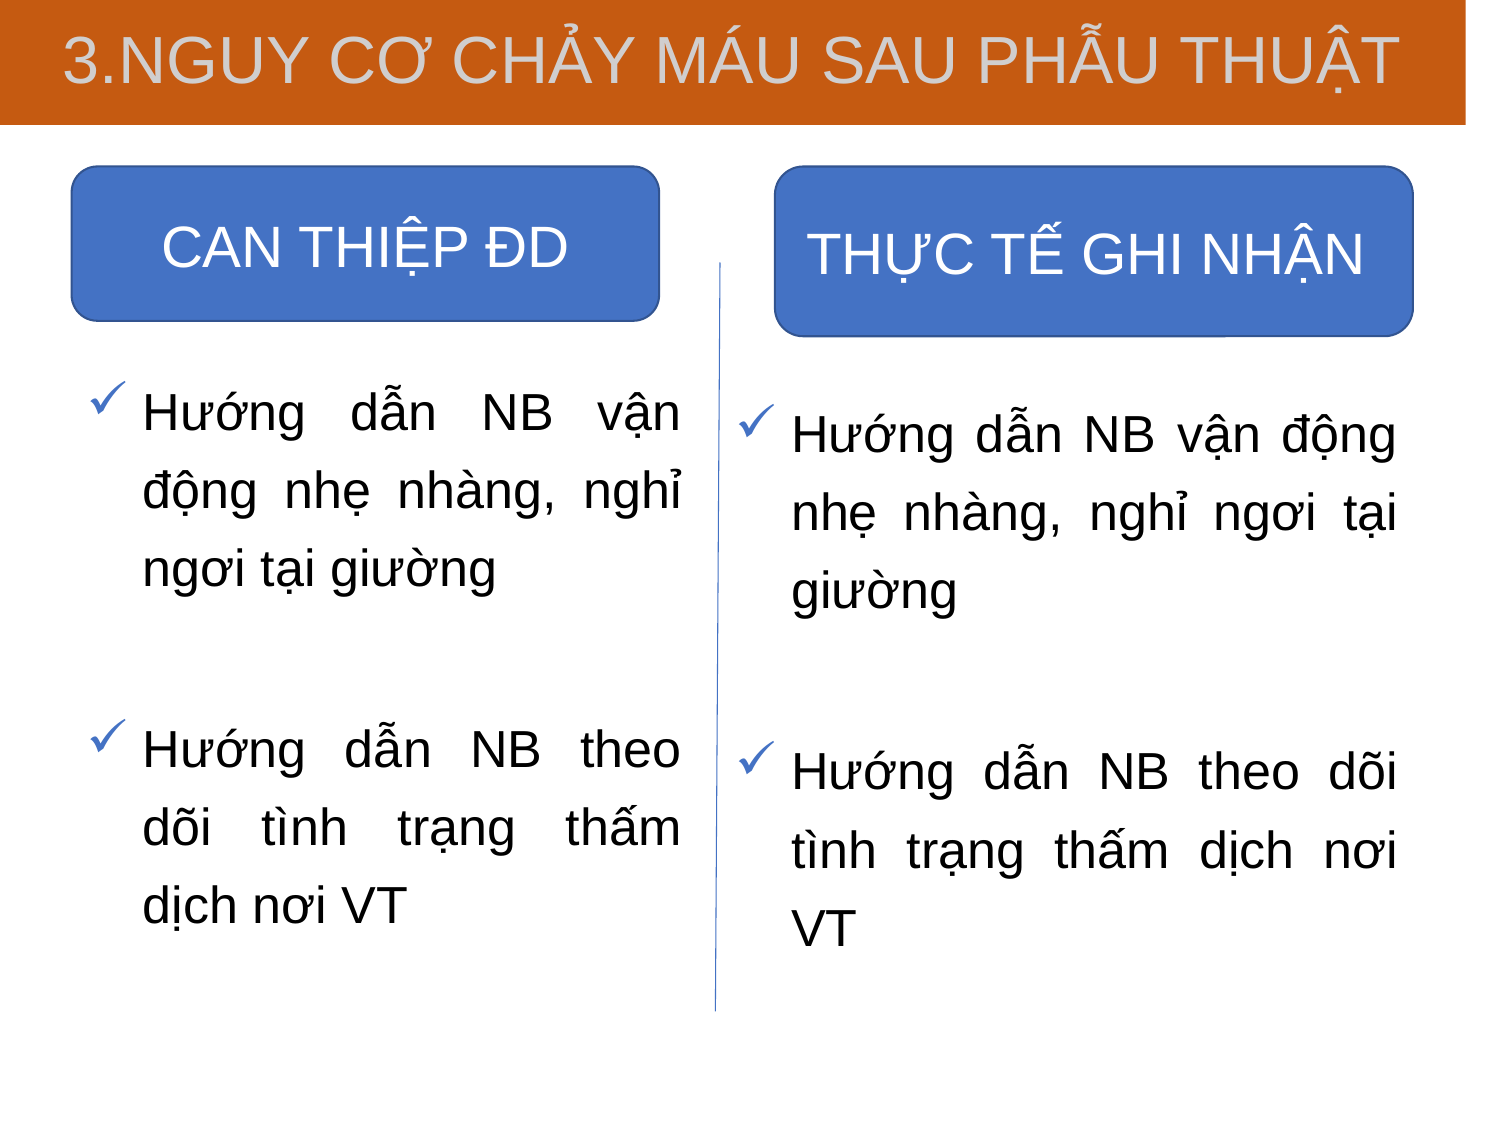

# 3.NGUY CƠ CHẢY MÁU SAU PHẪU THUẬT
CAN THIỆP ĐD
THỰC TẾ GHI NHẬN
Hướng dẫn NB vận động nhẹ nhàng, nghỉ ngơi tại giường

Hướng dẫn NB theo dõi tình trạng thấm dịch nơi VT
Hướng dẫn NB vận động nhẹ nhàng, nghỉ ngơi tại giường

Hướng dẫn NB theo dõi tình trạng thấm dịch nơi VT